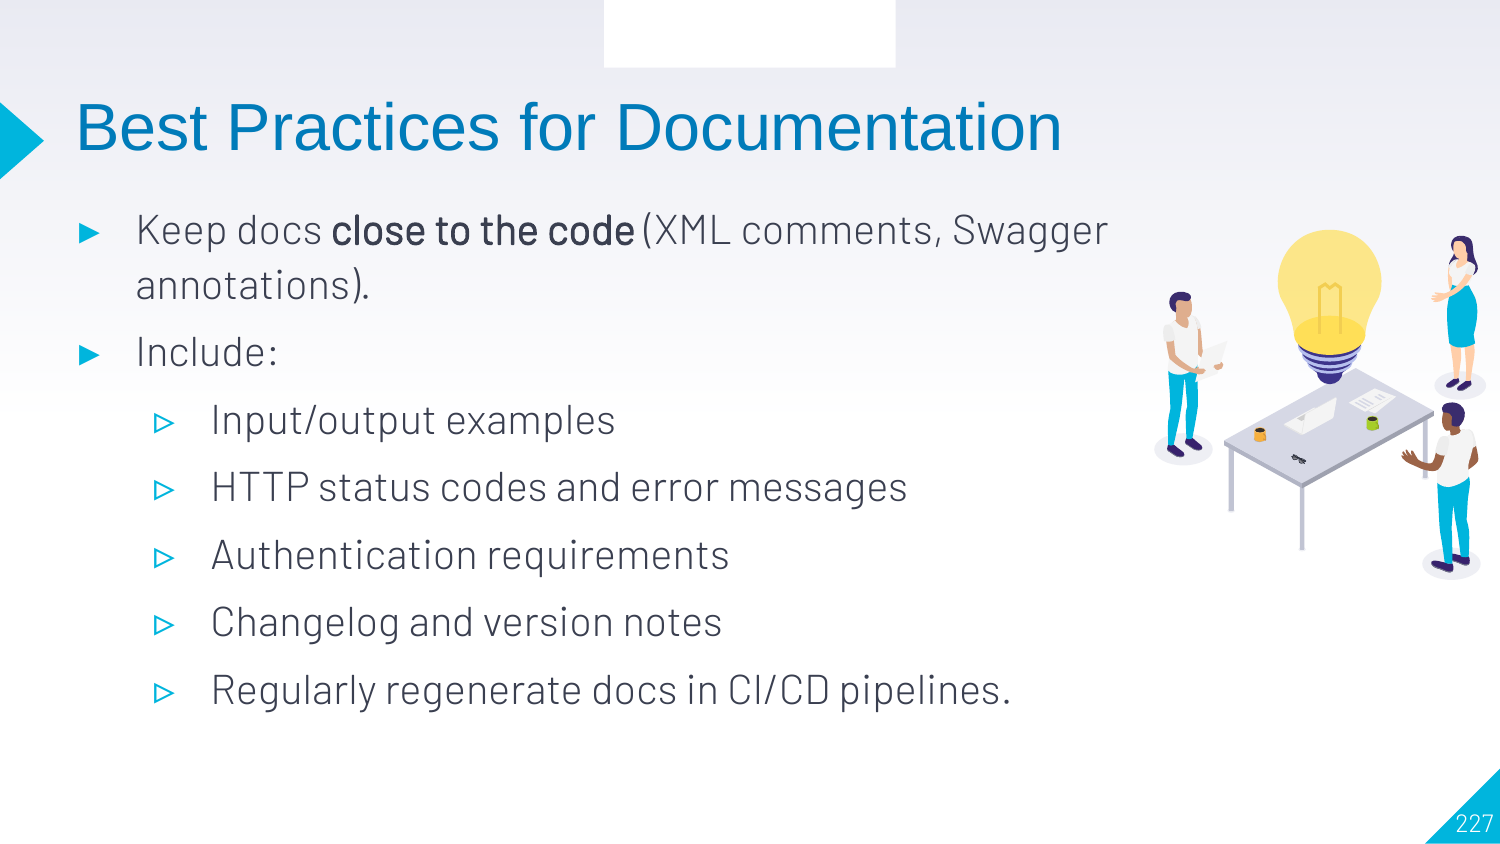

Section Overview

# Best Practices for Documentation
Keep docs close to the code (XML comments, Swagger annotations).
Include:
Input/output examples
HTTP status codes and error messages
Authentication requirements
Changelog and version notes
Regularly regenerate docs in CI/CD pipelines.

227